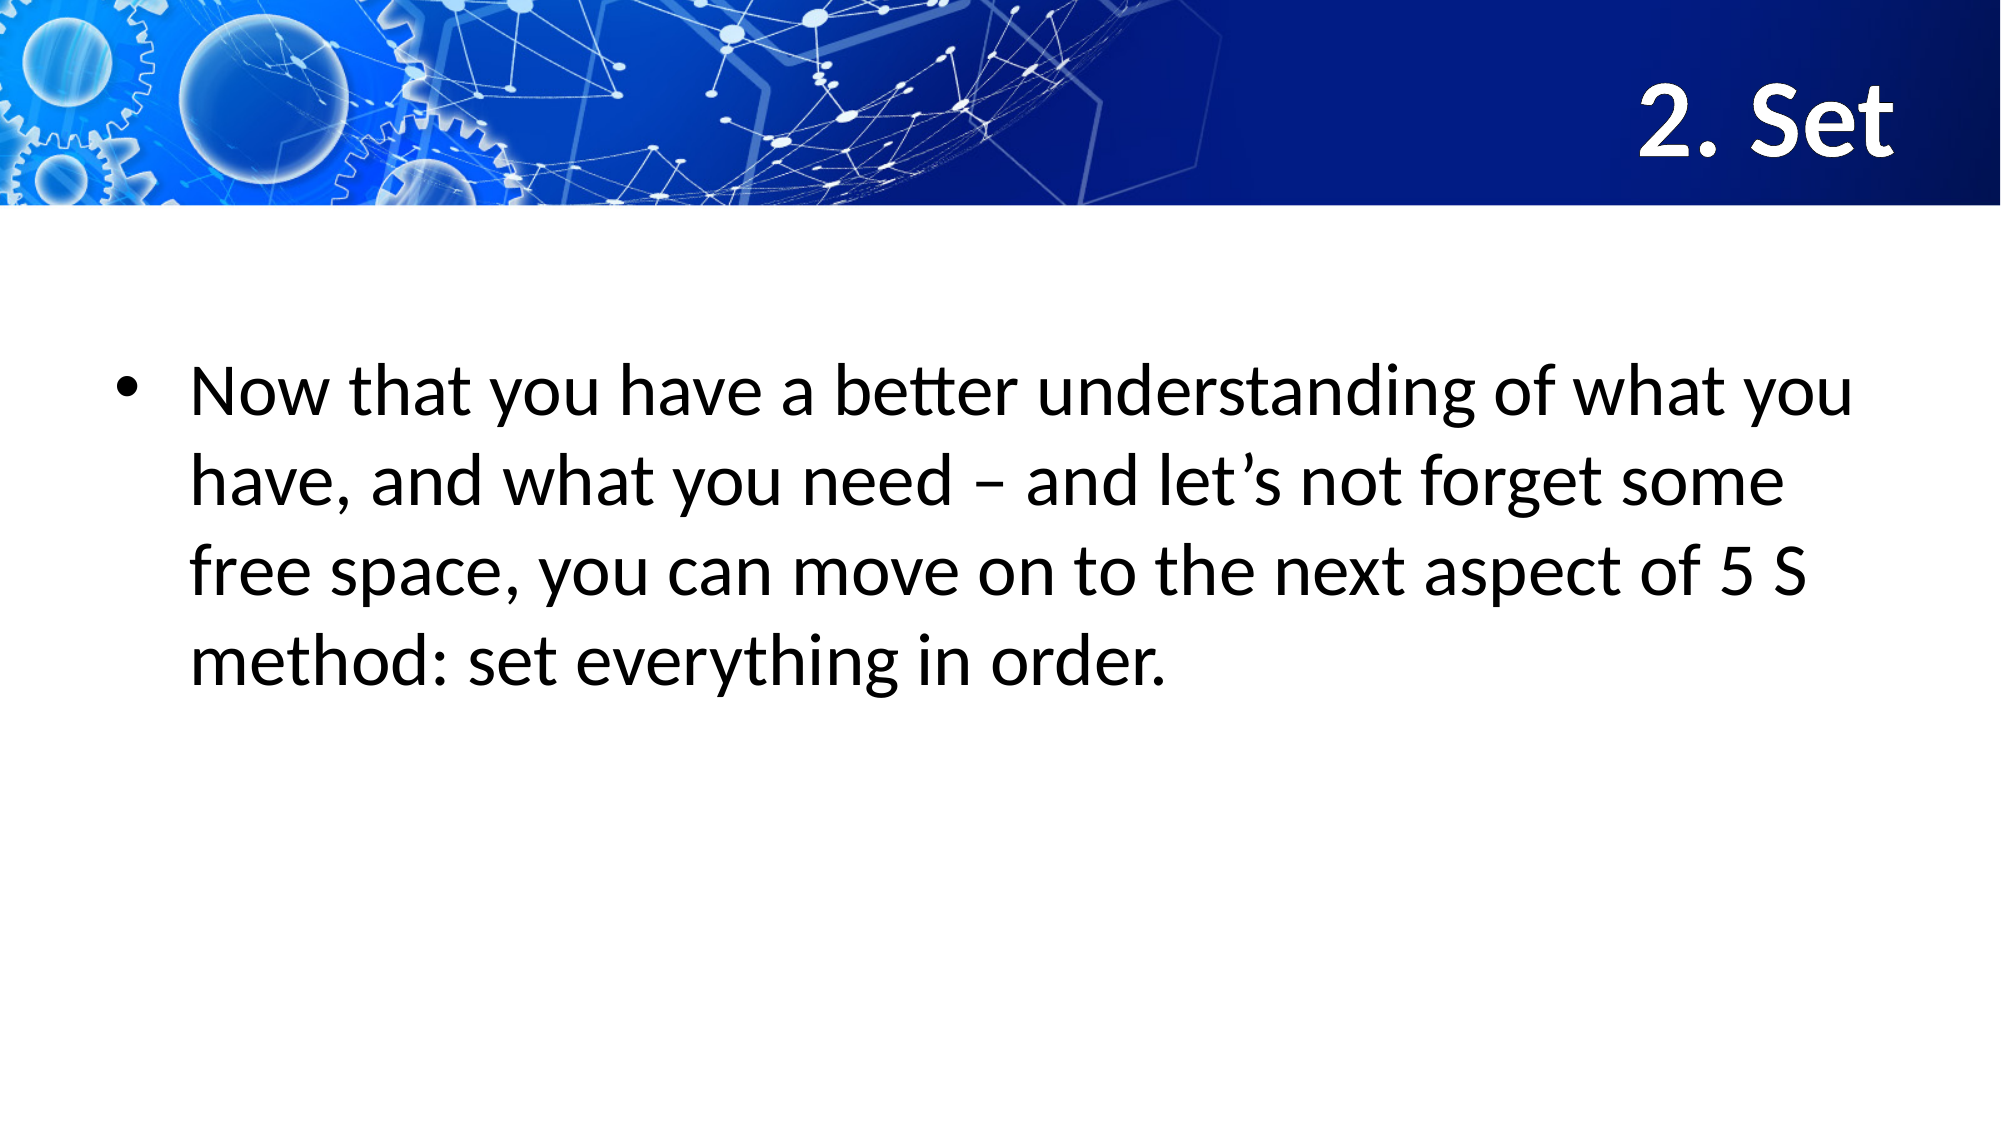

# 2. Set
Now that you have a better understanding of what you have, and what you need – and let’s not forget some free space, you can move on to the next aspect of 5 S method: set everything in order.